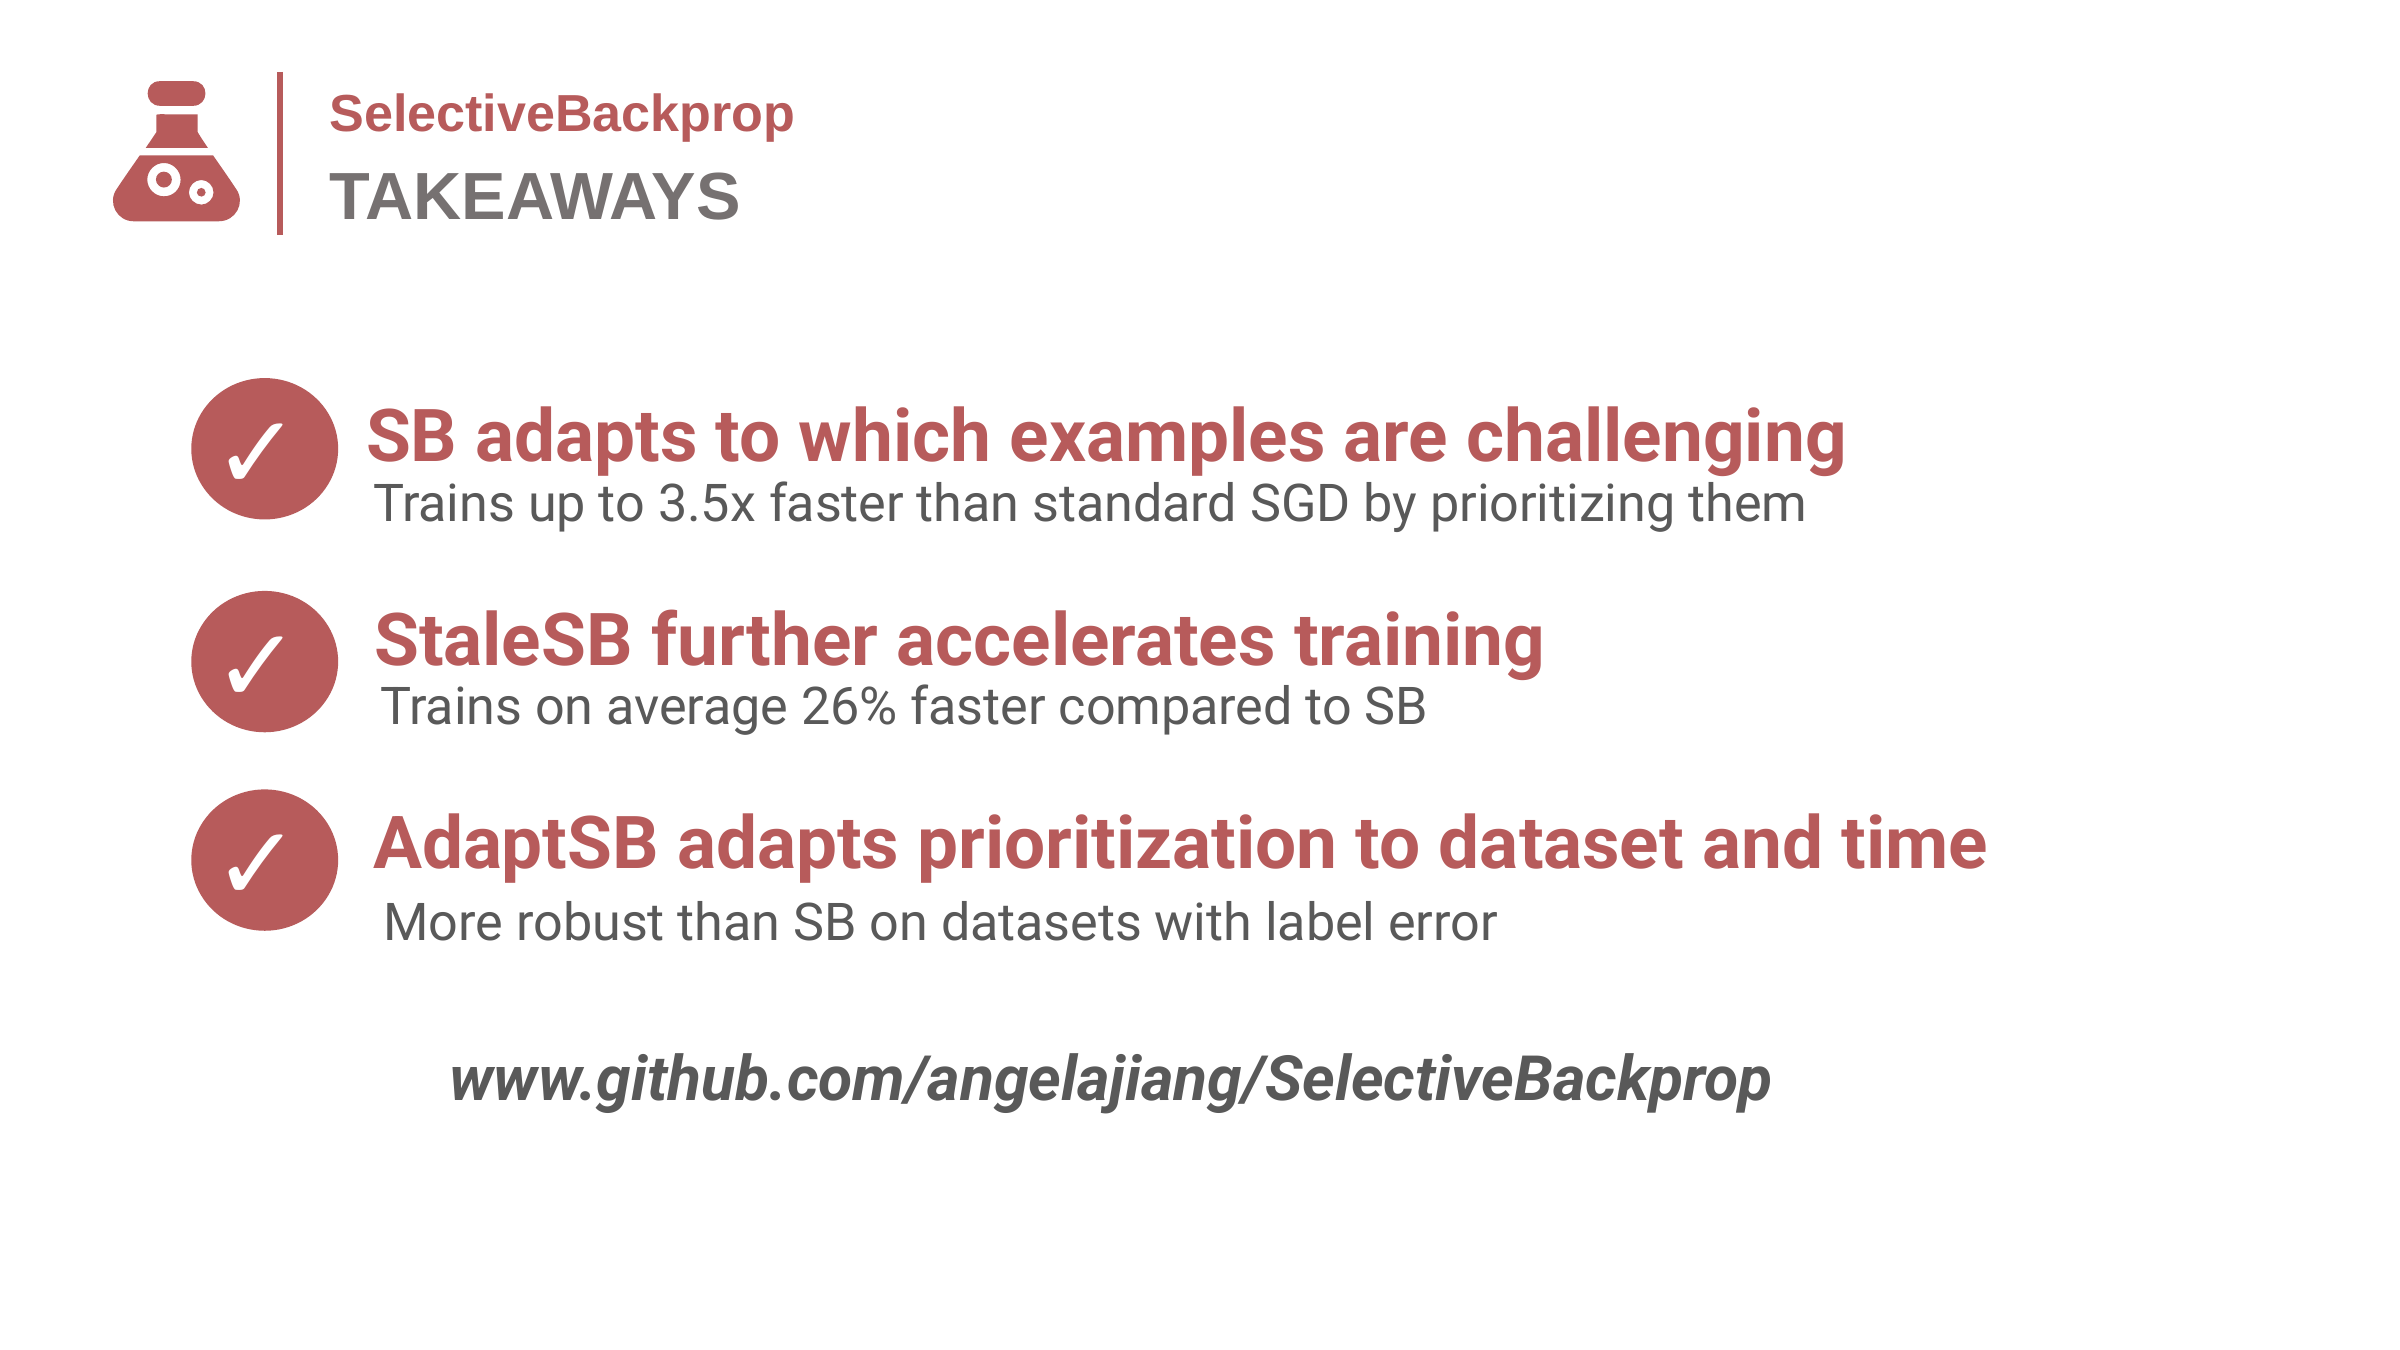

# SelectiveBackprop
TAKEAWAYS
✓

SB adapts to which examples are challenging
Trains up to 3.5x faster than standard SGD by prioritizing them
StaleSB further accelerates training
✓

Trains on average 26% faster compared to SB
AdaptSB adapts prioritization to dataset and time
✓

More robust than SB on datasets with label error
www.github.com/angelajiang/SelectiveBackprop